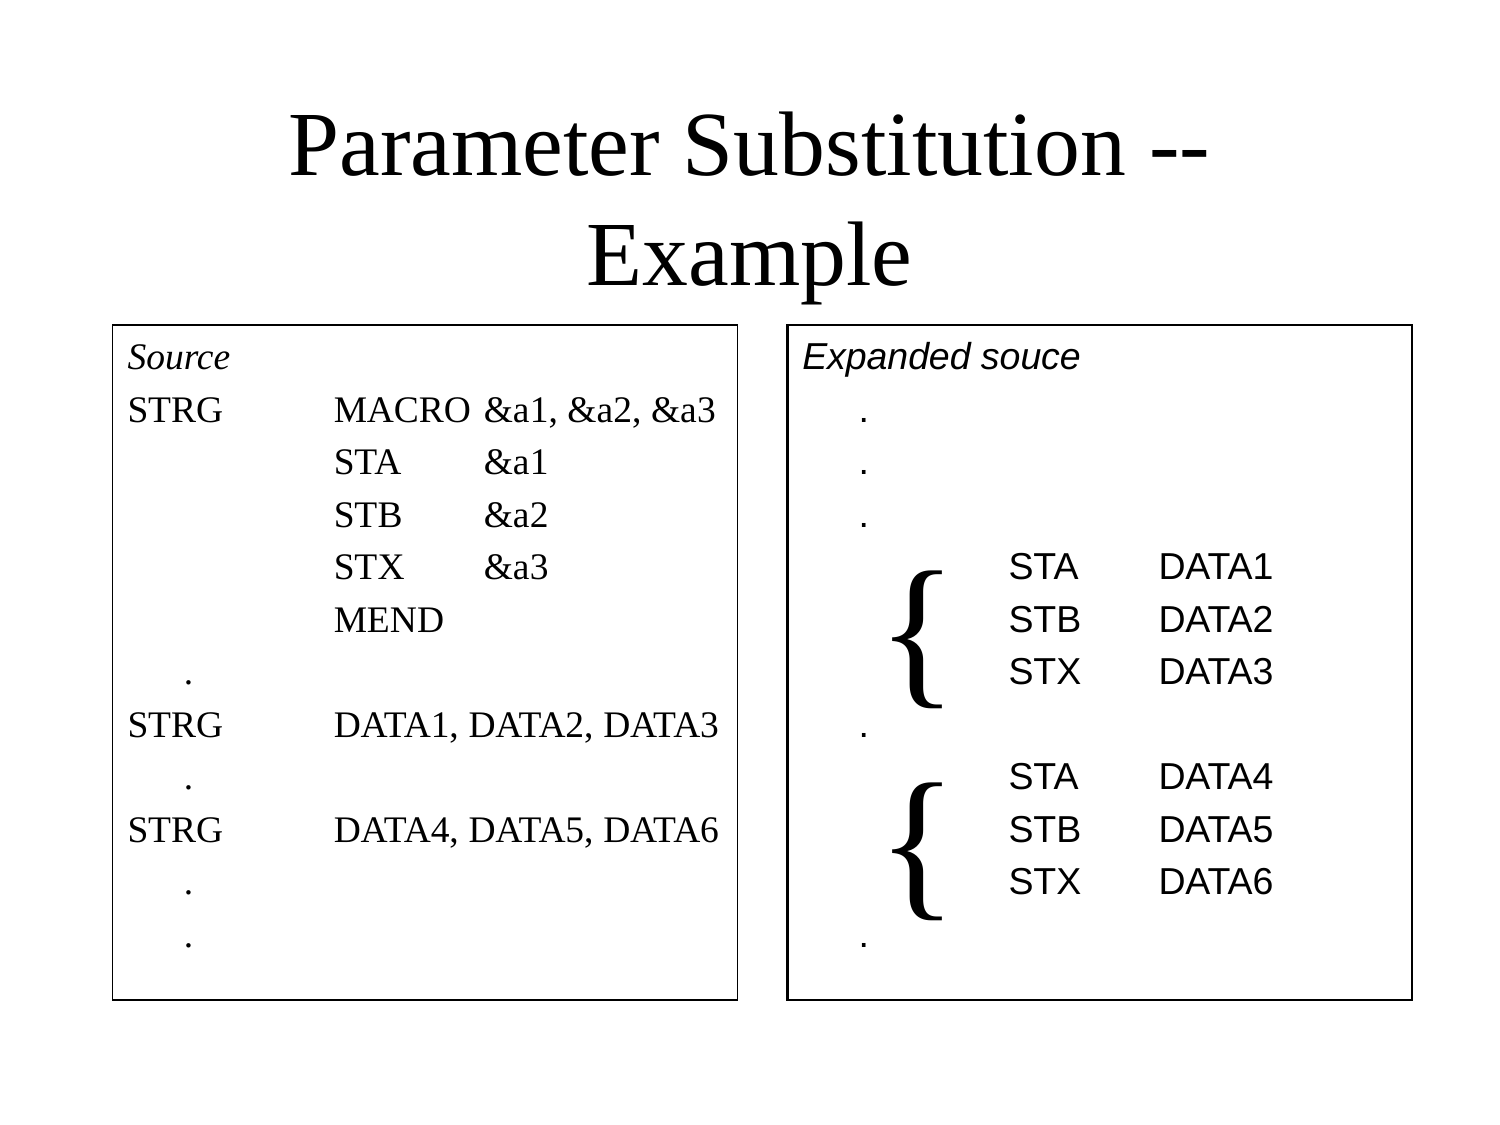

# Parameter Substitution -- Example
Source
STRG 	MACRO	&a1, &a2, &a3
		STA	&a1
		STB	&a2
		STX	&a3
		MEND
	.
STRG	DATA1, DATA2, DATA3
	.
STRG	DATA4, DATA5, DATA6
	.
	.
Expanded souce
	.
	.
	.
		STA	DATA1
		STB	DATA2
		STX	DATA3
	.
		STA	DATA4
		STB	DATA5
		STX	DATA6
	.
{
{